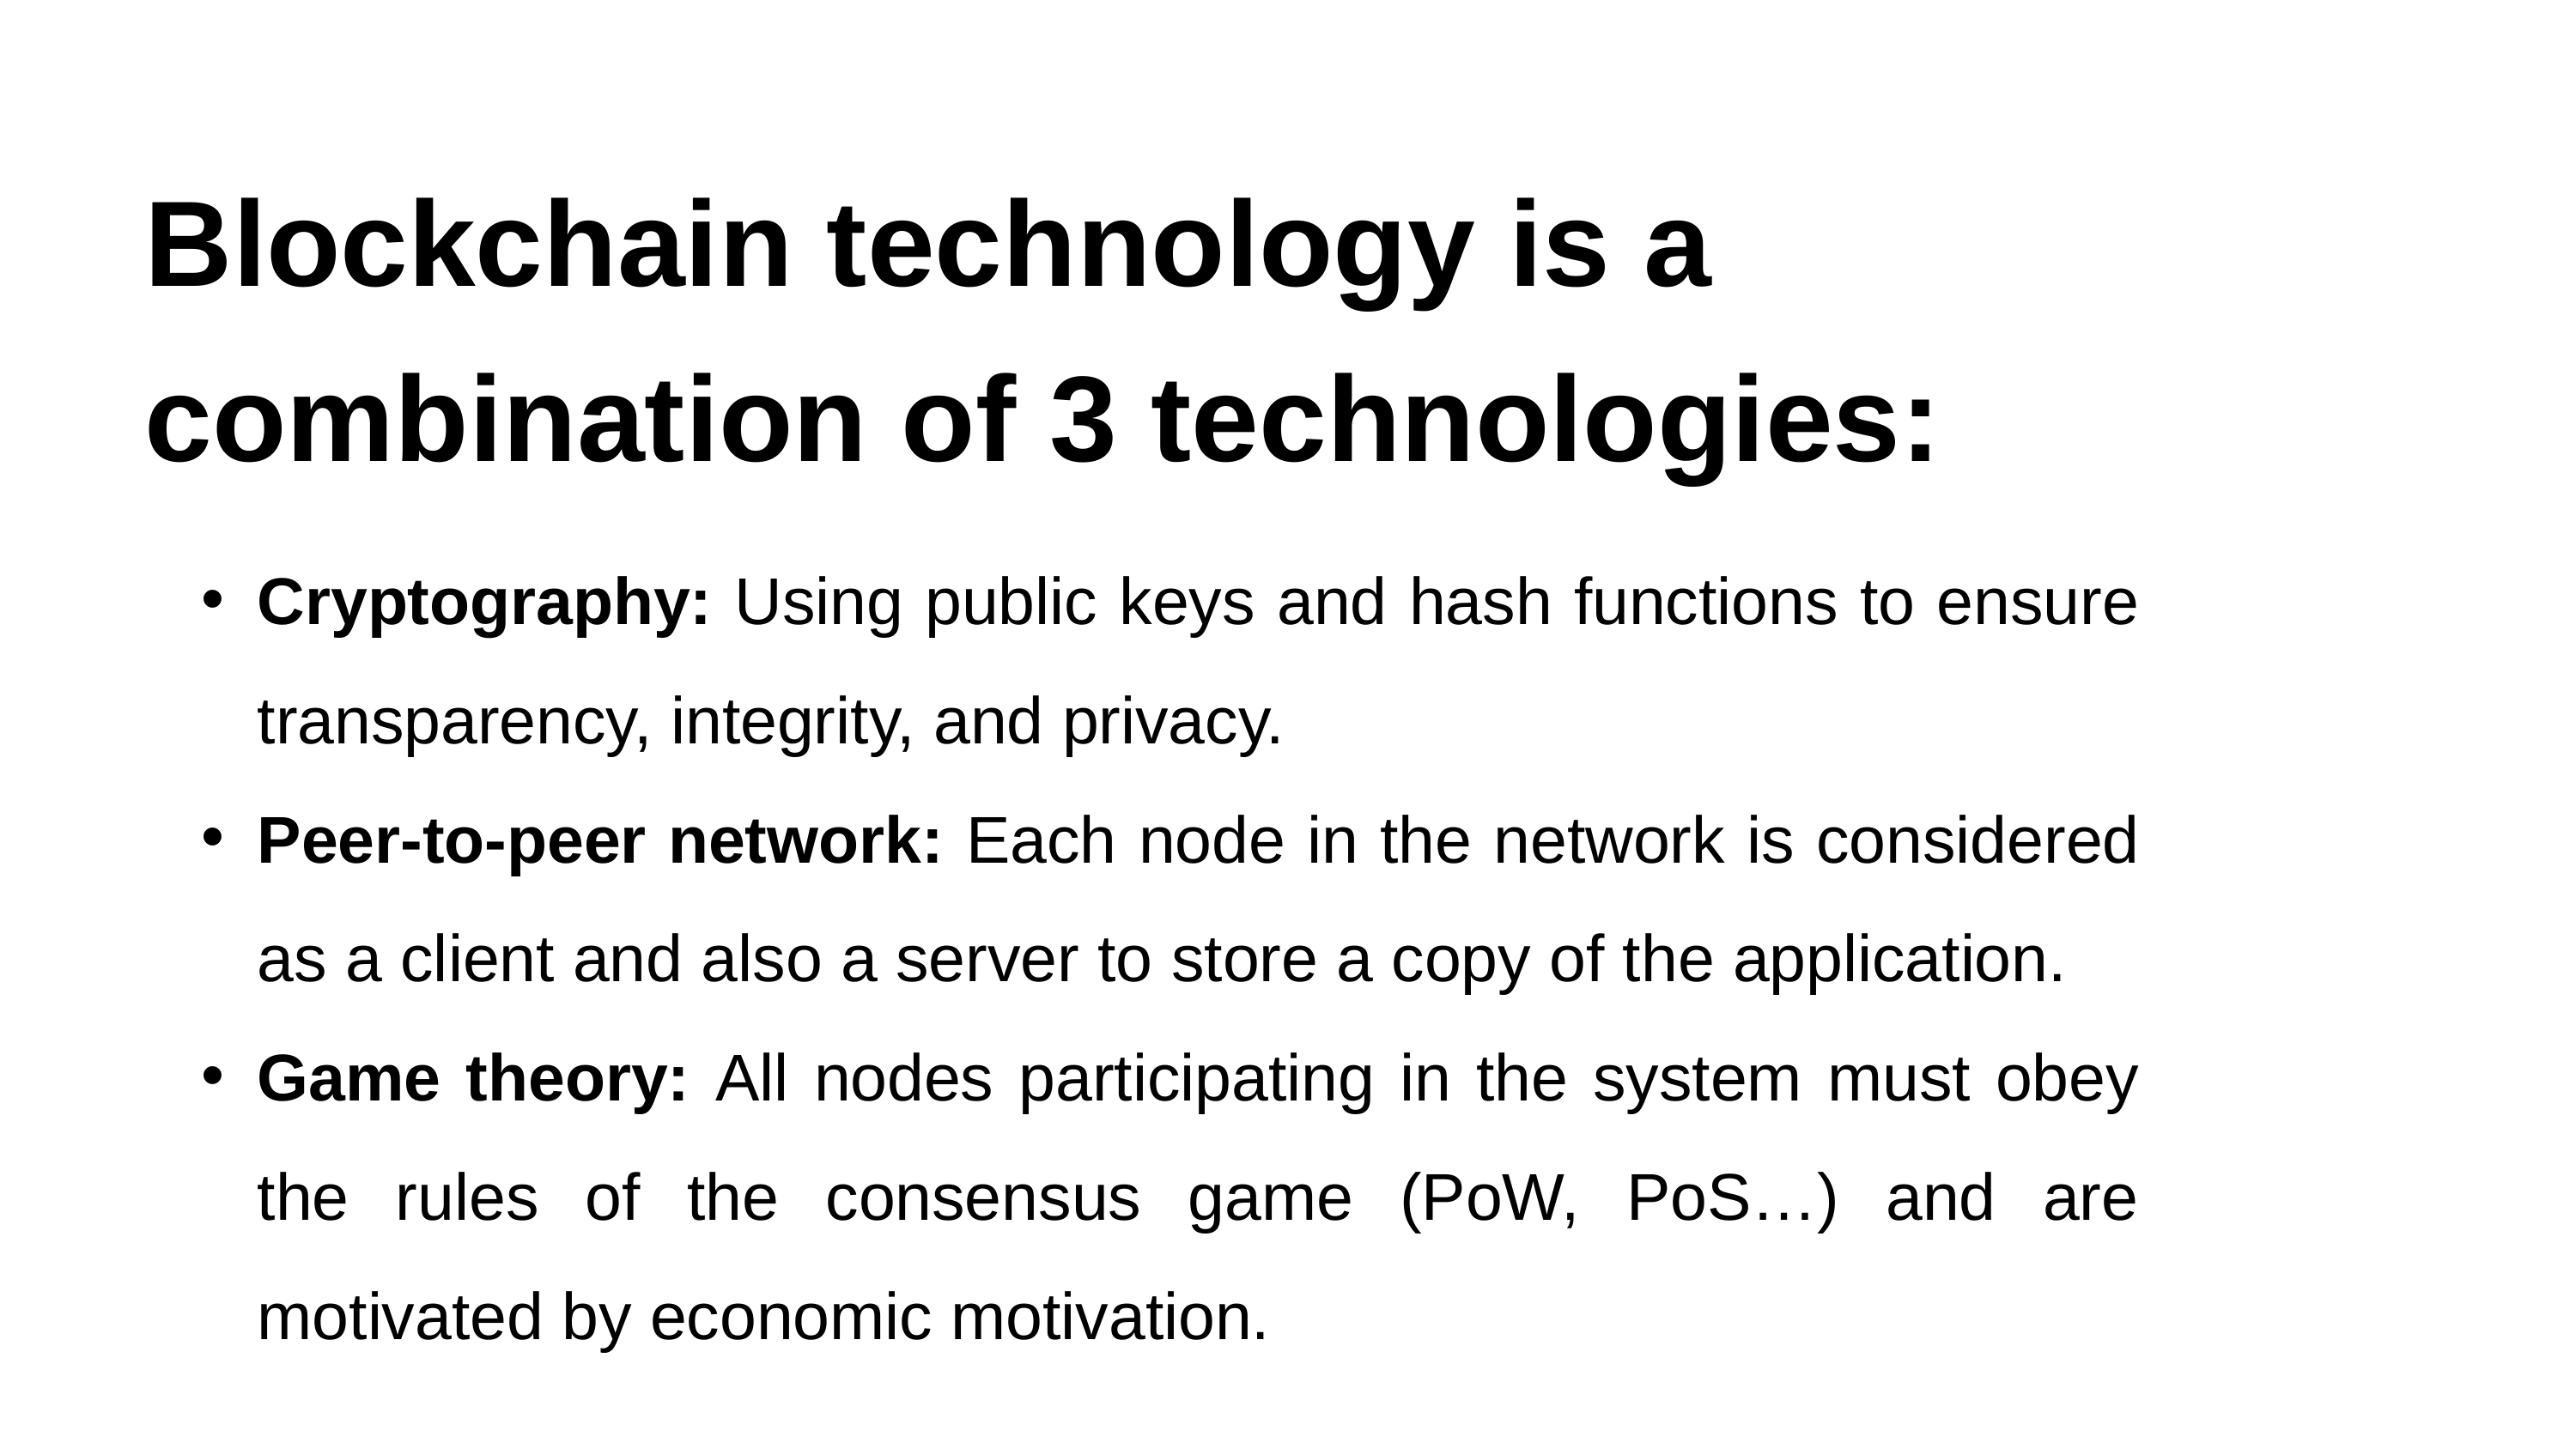

Blockchain technology is a combination of 3 technologies:

Cryptography: Using public keys and hash functions to ensure transparency, integrity, and privacy.
Peer-to-peer network: Each node in the network is considered as a client and also a server to store a copy of the application.
Game theory: All nodes participating in the system must obey the rules of the consensus game (PoW, PoS…) and are motivated by economic motivation.